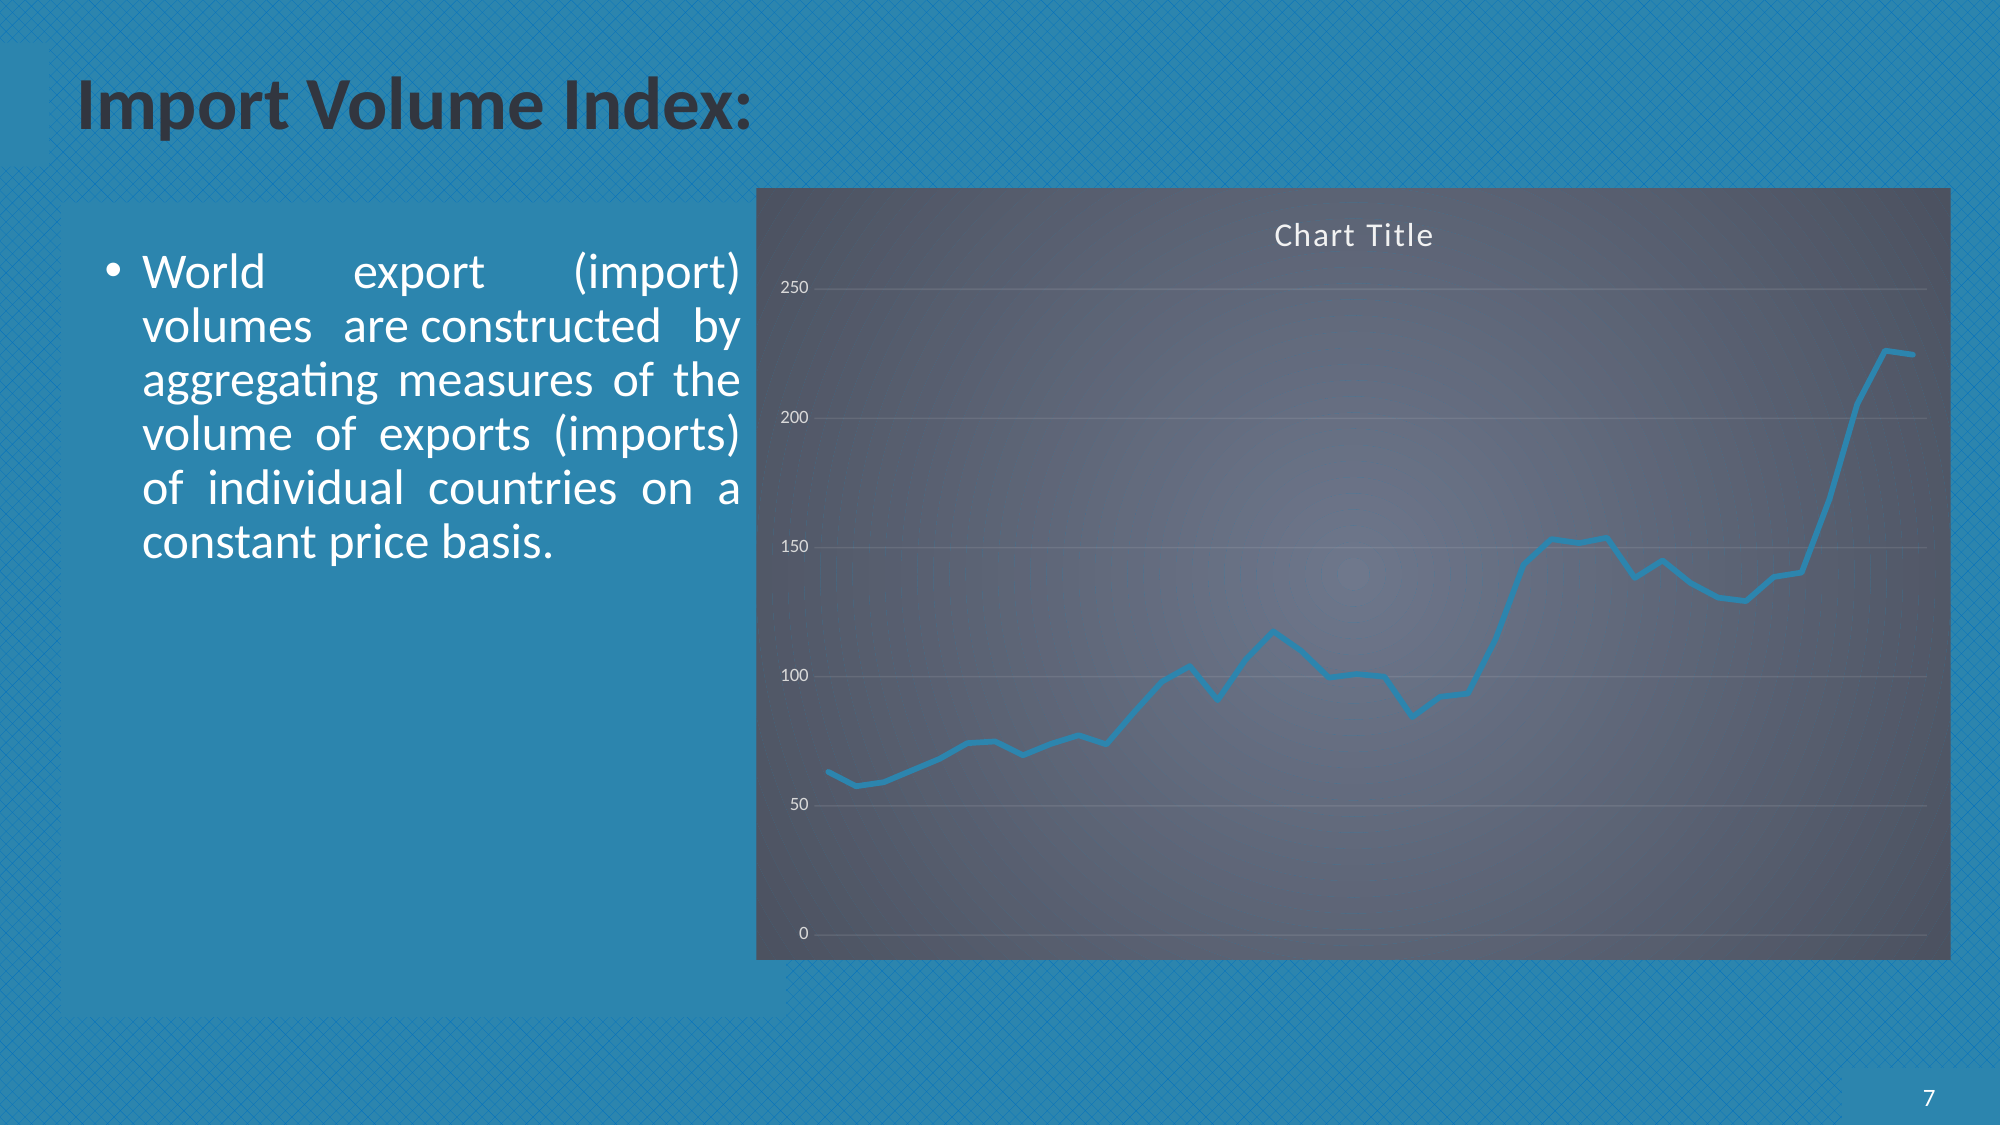

# Import Volume Index:

### Chart:

| Category |  |
|---|---|
World export (import) volumes are constructed by aggregating measures of the volume of exports (imports) of individual countries on a constant price basis.
7